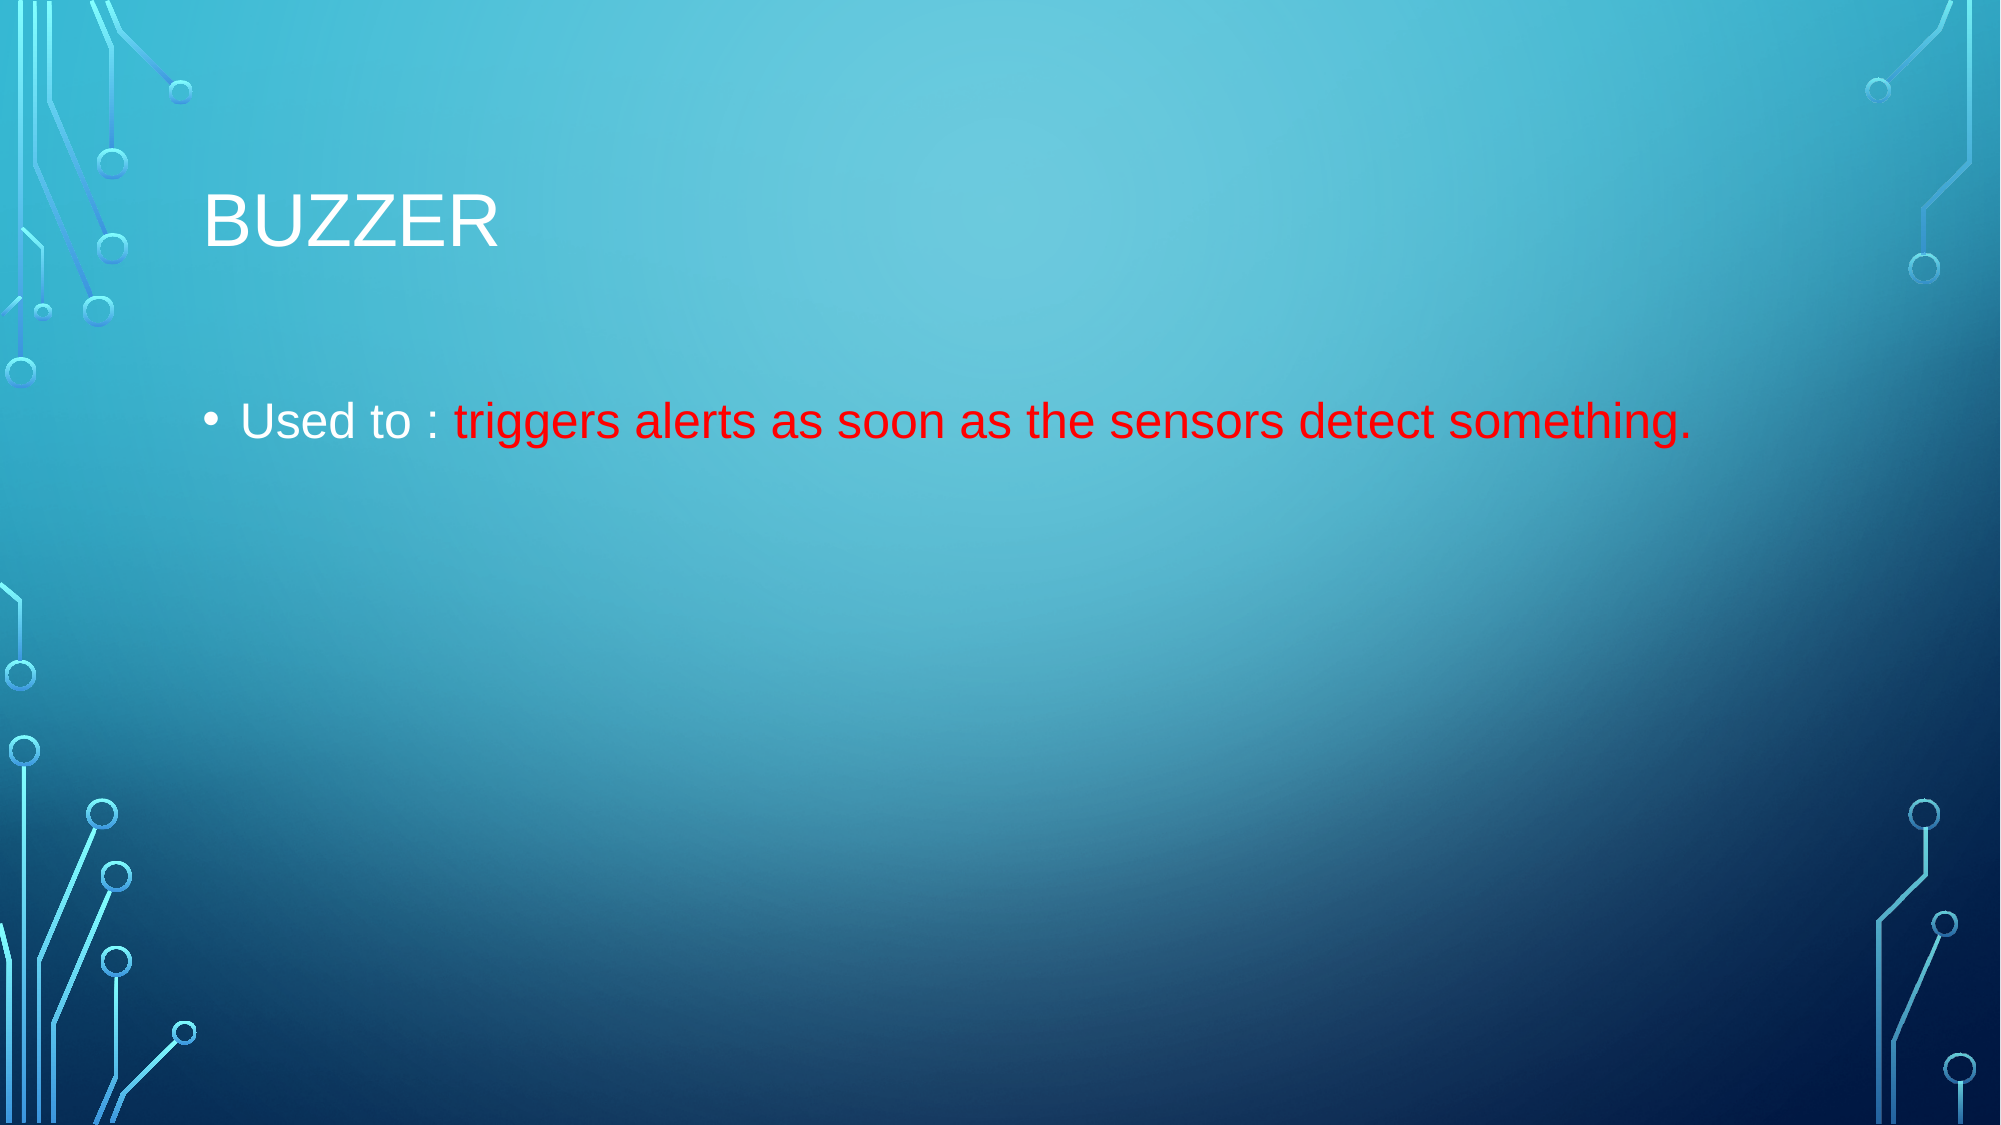

# BUZZER
Used to : triggers alerts as soon as the sensors detect something.